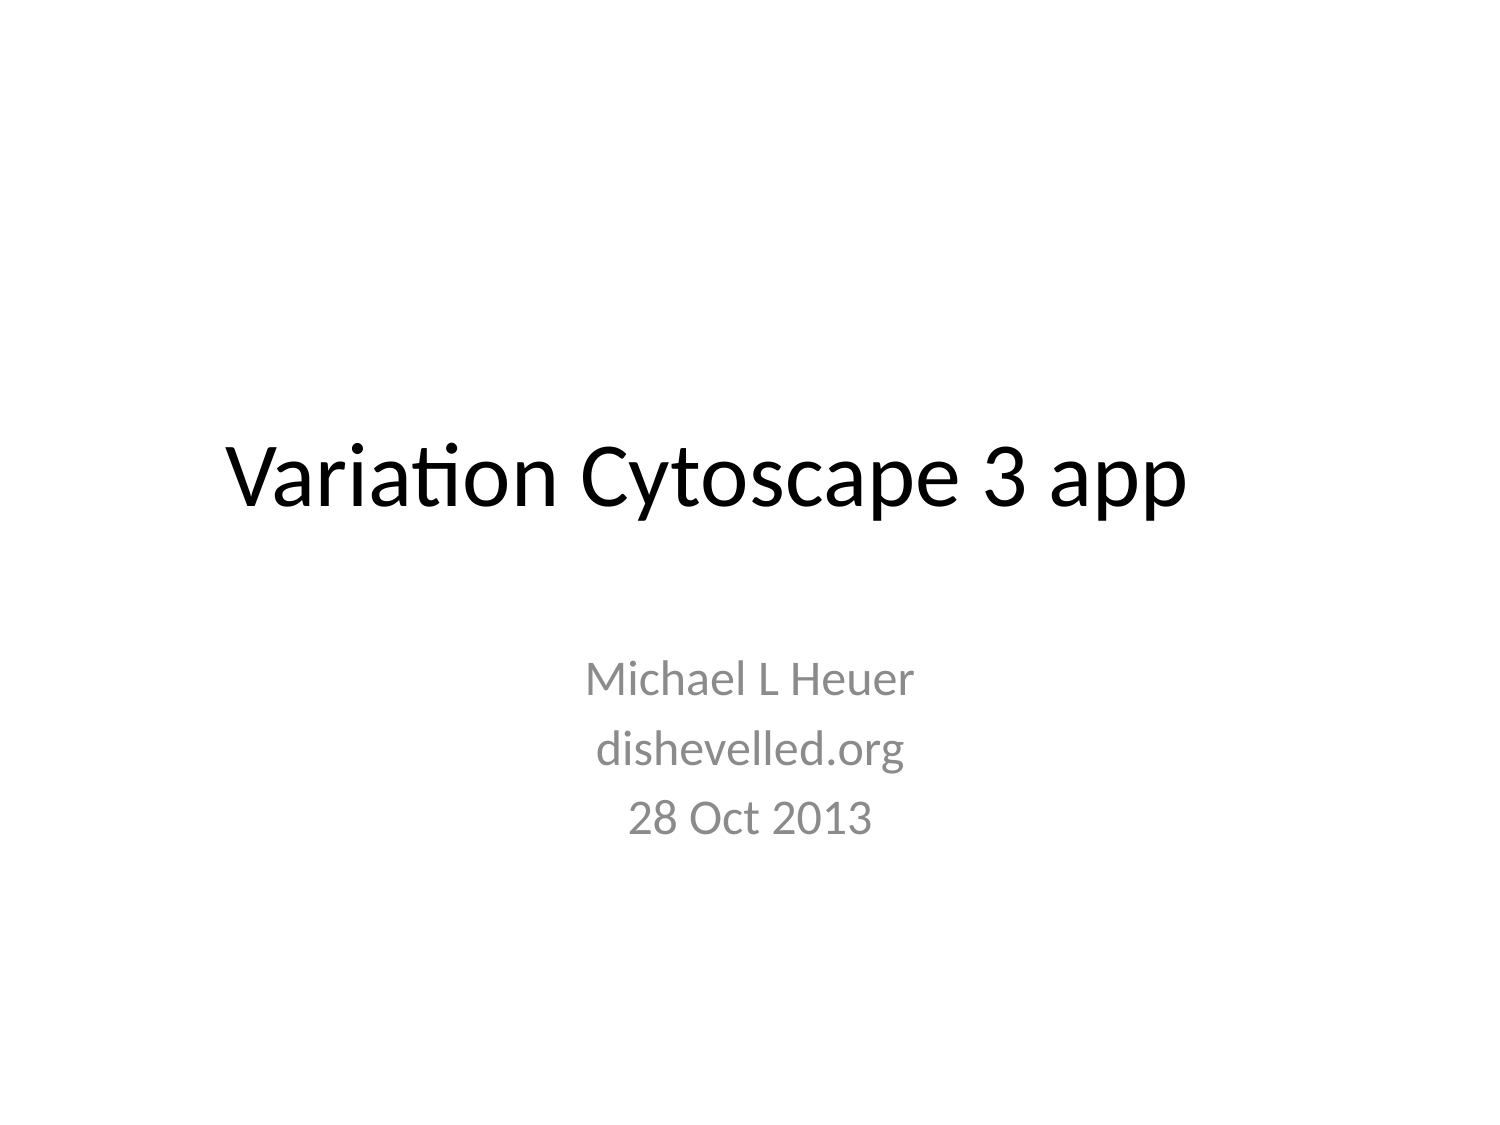

# Variation Cytoscape 3 app
Michael L Heuer
dishevelled.org
28 Oct 2013